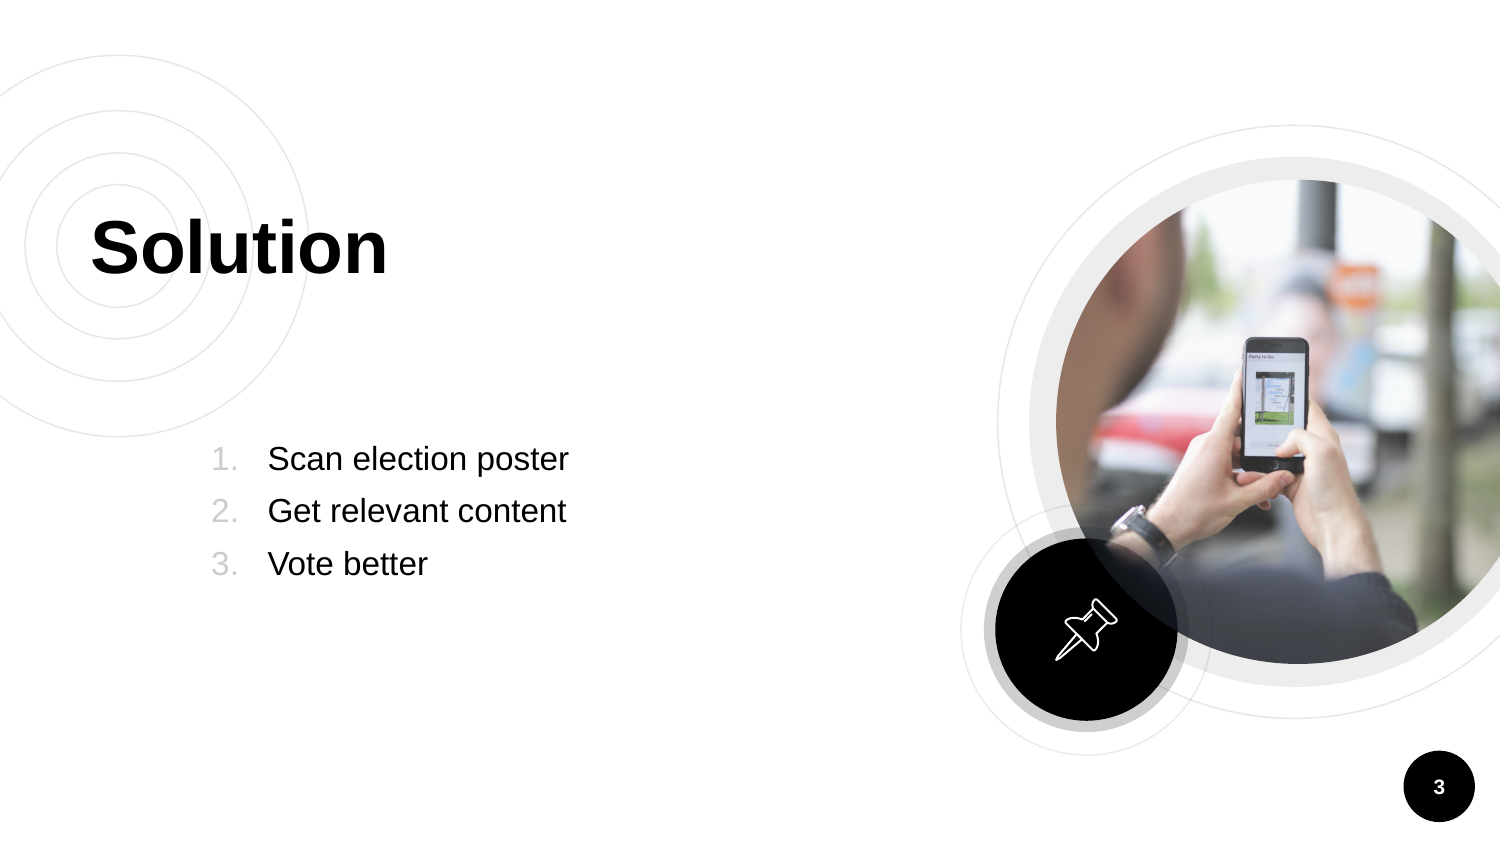

# Solution
Scan election poster
Get relevant content
Vote better

3